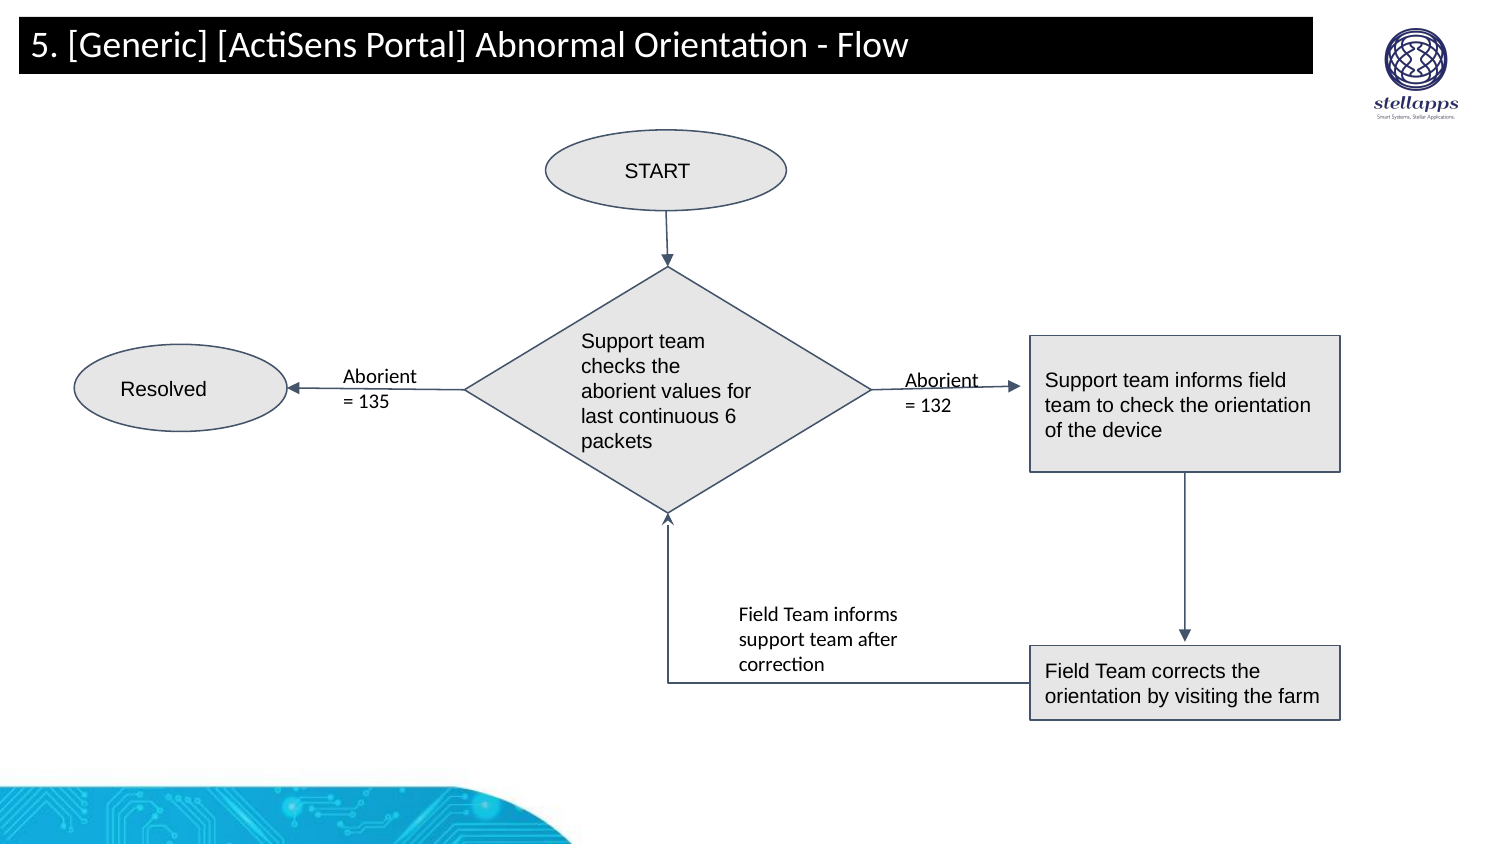

# 5. [Generic] [ActiSens Portal] Abnormal Orientation - Flow
     START
Support team checks the aborient values for last continuous 6 packets
Support team informs field team to check the orientation of the device
Resolved
Aborient = 135
Aborient = 132
Field Team informs support team after correction
Field Team corrects the orientation by visiting the farm